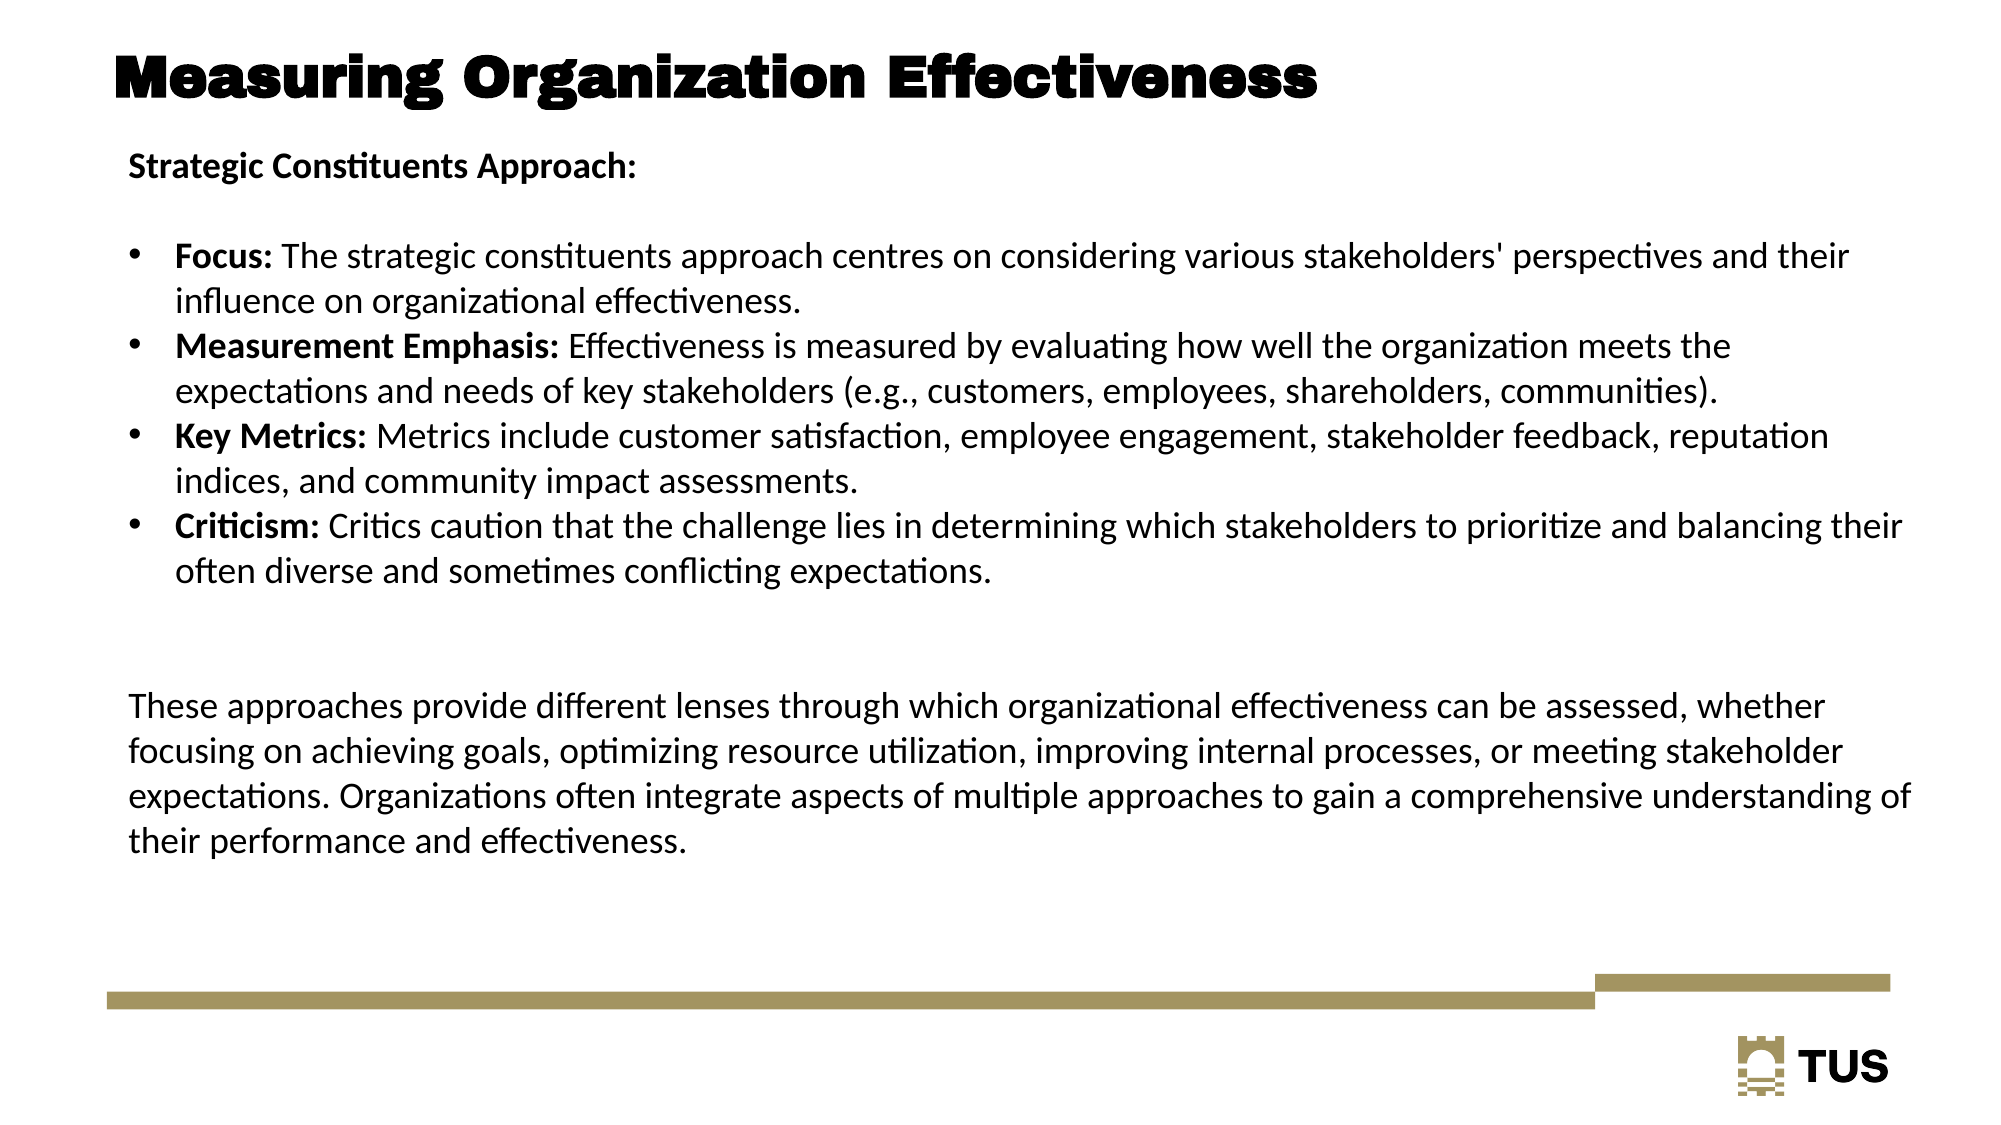

# Measuring Organization Effectiveness
Strategic Constituents Approach:

Focus: The strategic constituents approach centres on considering various stakeholders' perspectives and their influence on organizational effectiveness.
Measurement Emphasis: Effectiveness is measured by evaluating how well the organization meets the expectations and needs of key stakeholders (e.g., customers, employees, shareholders, communities).
Key Metrics: Metrics include customer satisfaction, employee engagement, stakeholder feedback, reputation indices, and community impact assessments.
Criticism: Critics caution that the challenge lies in determining which stakeholders to prioritize and balancing their often diverse and sometimes conflicting expectations.

These approaches provide different lenses through which organizational effectiveness can be assessed, whether focusing on achieving goals, optimizing resource utilization, improving internal processes, or meeting stakeholder expectations. Organizations often integrate aspects of multiple approaches to gain a comprehensive understanding of their performance and effectiveness.